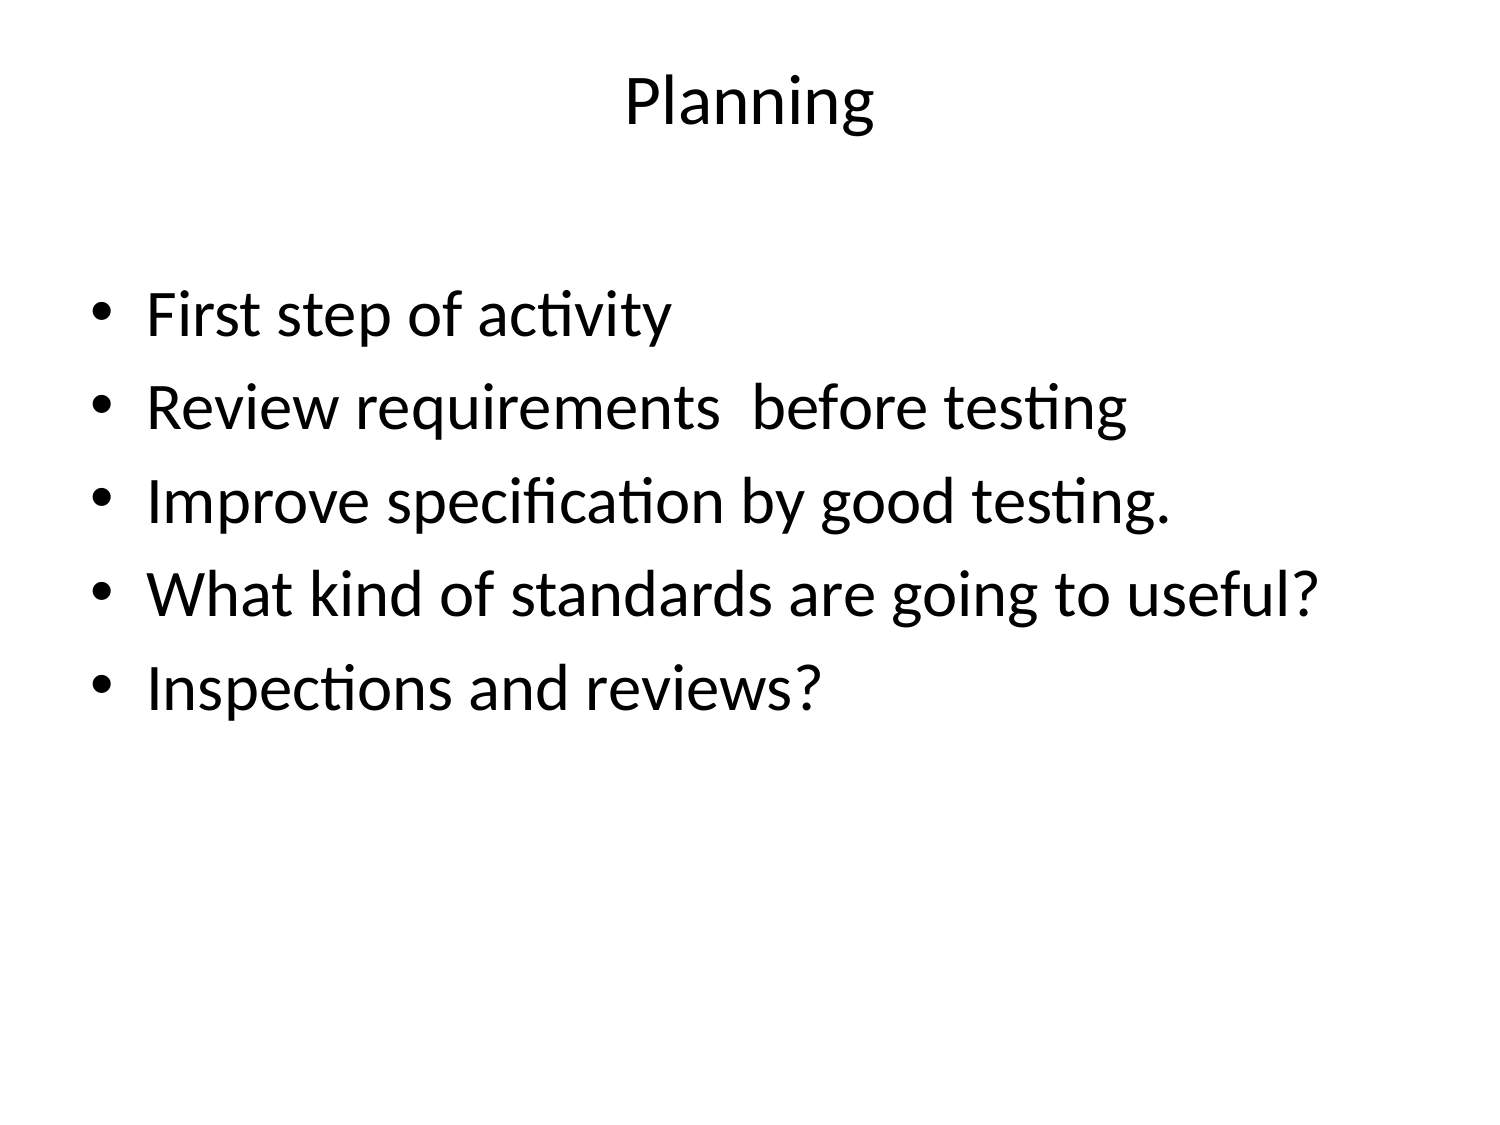

# Planning
First step of activity
Review requirements  before testing
Improve specification by good testing.
What kind of standards are going to useful?
Inspections and reviews?